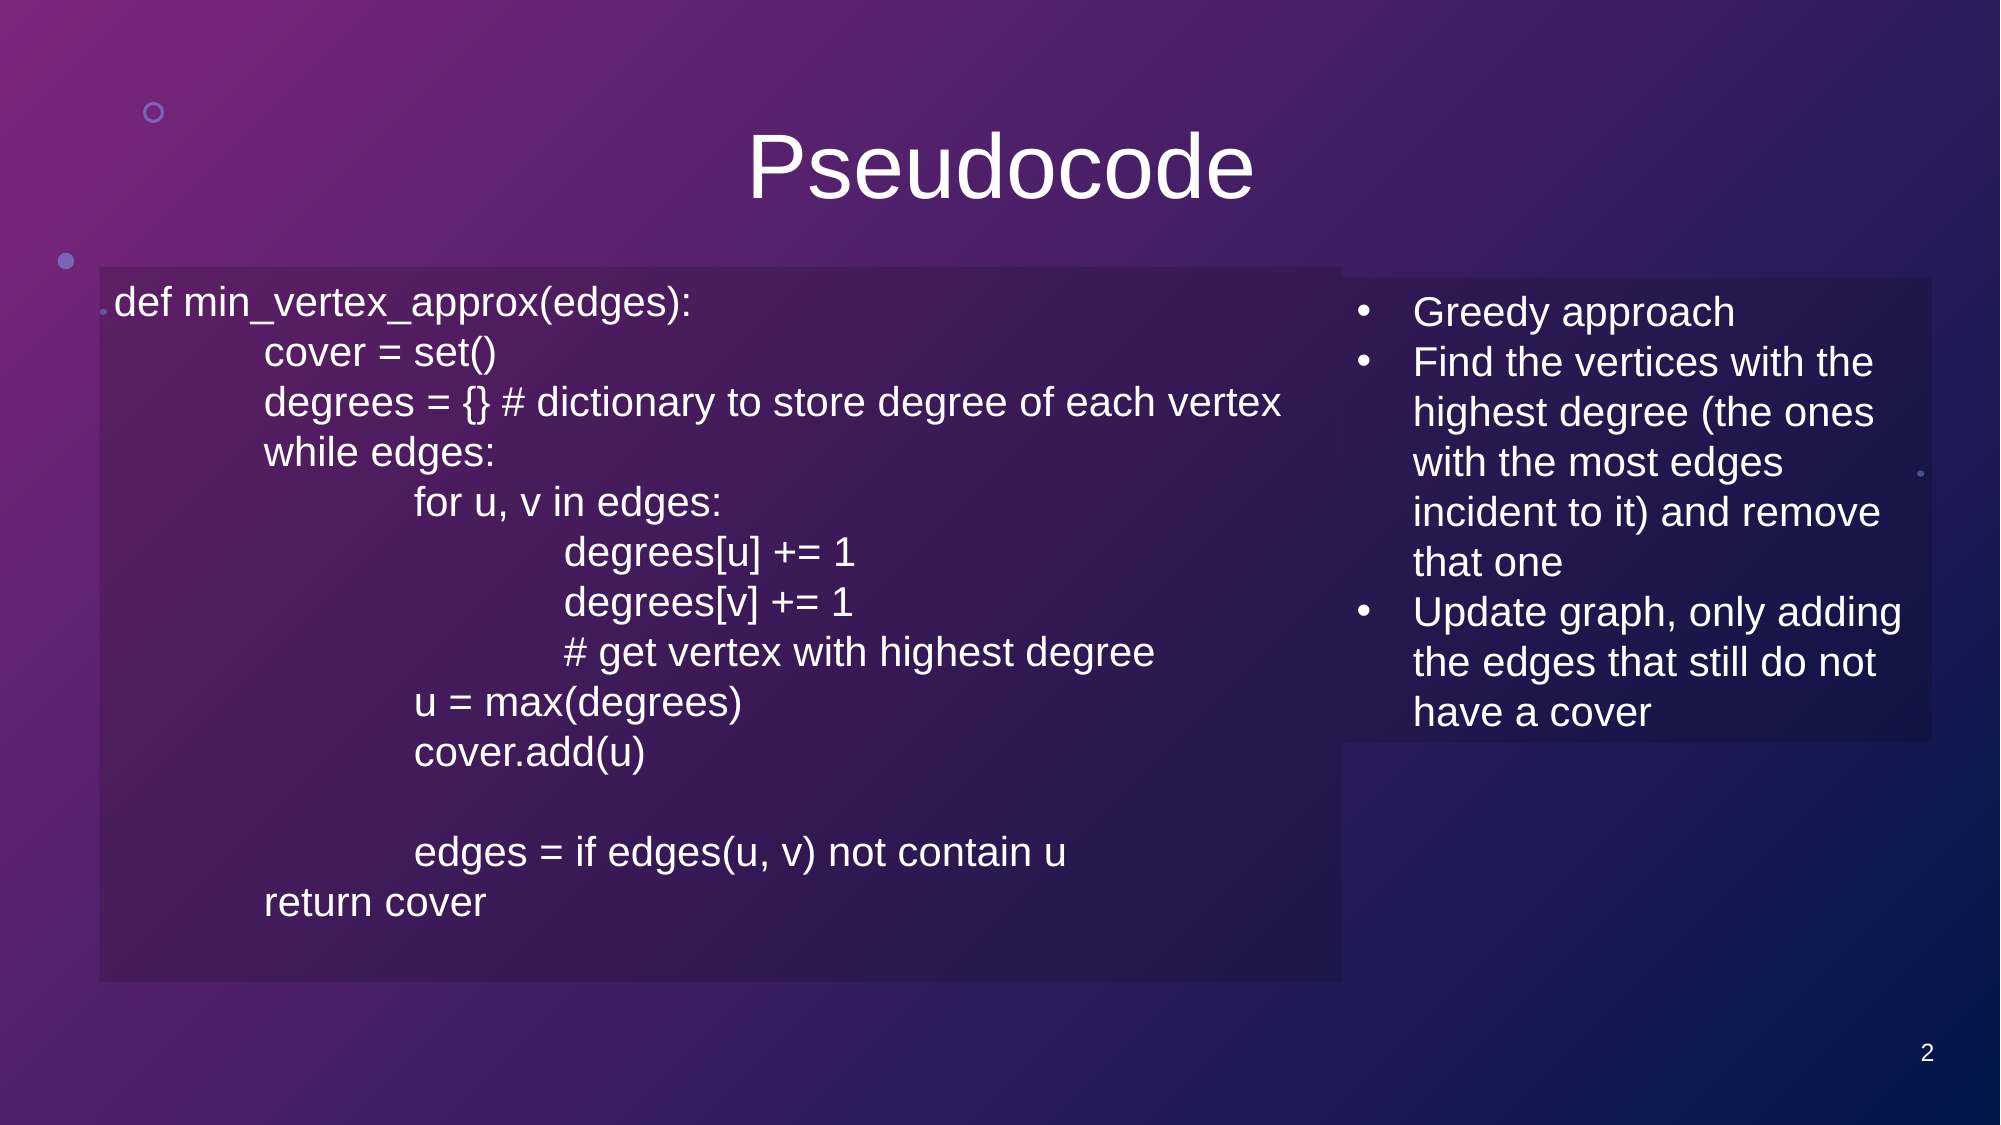

# Pseudocode
def min_vertex_approx(edges):
	cover = set()
	degrees = {} # dictionary to store degree of each vertex
	while edges:
		for u, v in edges:
			degrees[u] += 1
			degrees[v] += 1
			# get vertex with highest degree
		u = max(degrees)
		cover.add(u)

		edges = if edges(u, v) not contain u
	return cover

Greedy approach
Find the vertices with the highest degree (the ones with the most edges incident to it) and remove that one
Update graph, only adding the edges that still do not have a cover
2